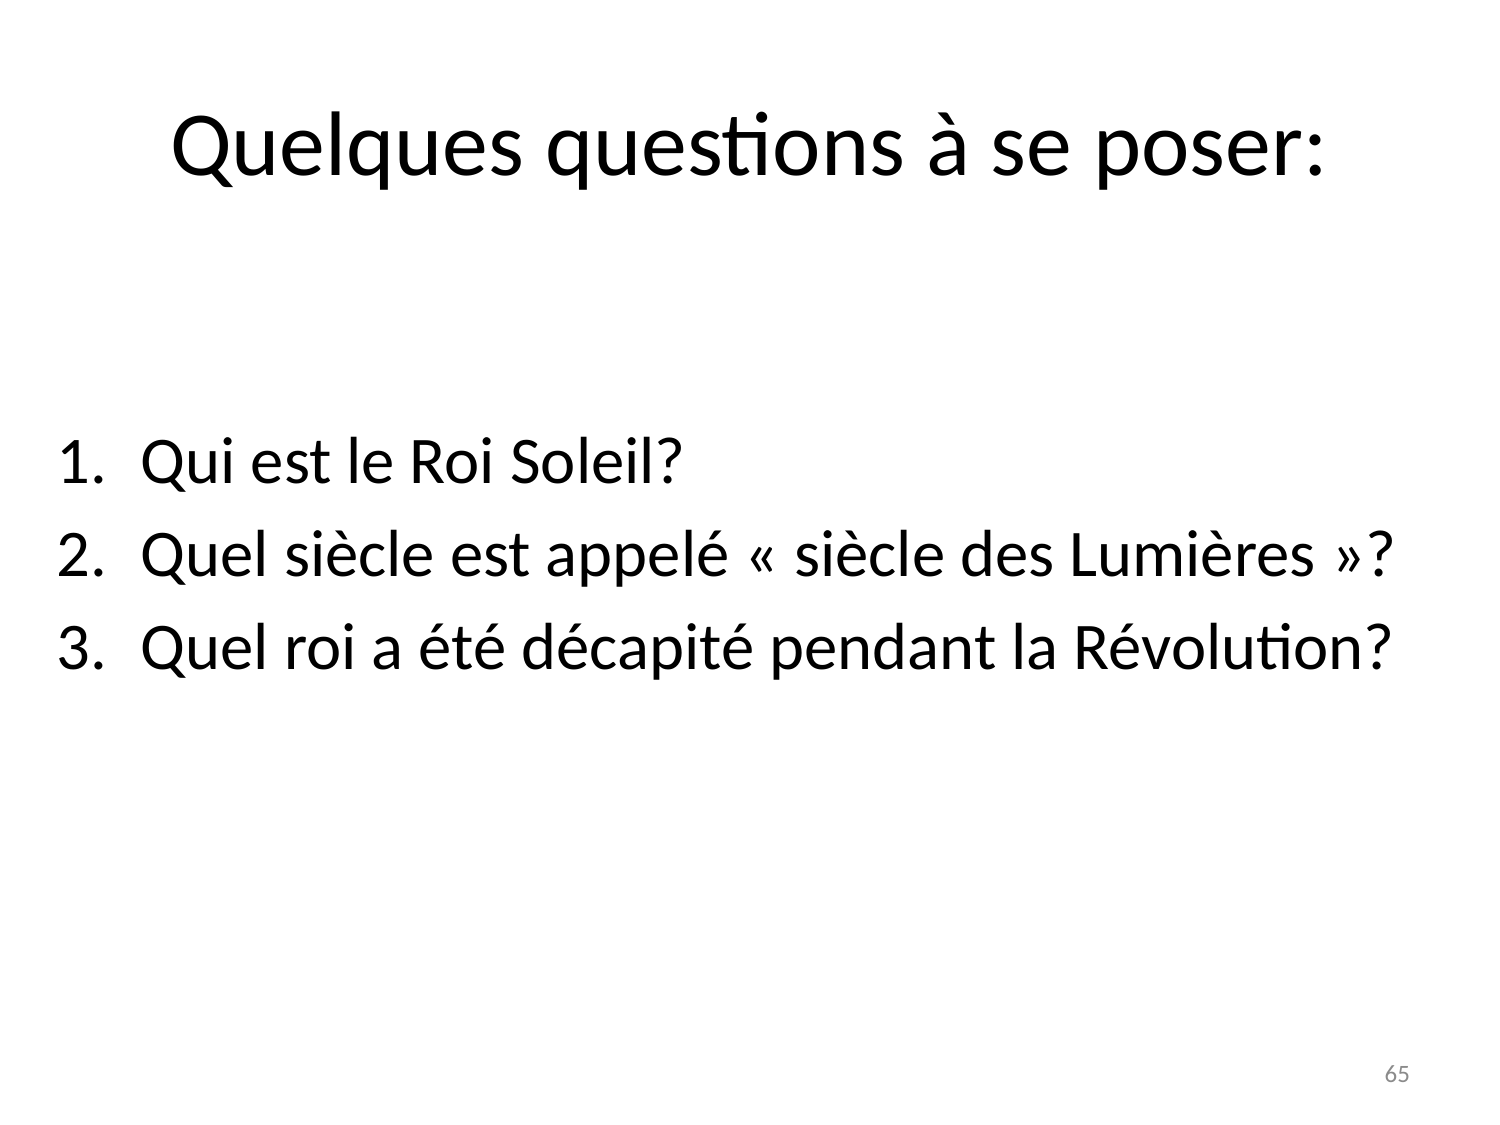

# Quelques questions à se poser:
Qui est le Roi Soleil?
Quel siècle est appelé « siècle des Lumières »?
Quel roi a été décapité pendant la Révolution?

65